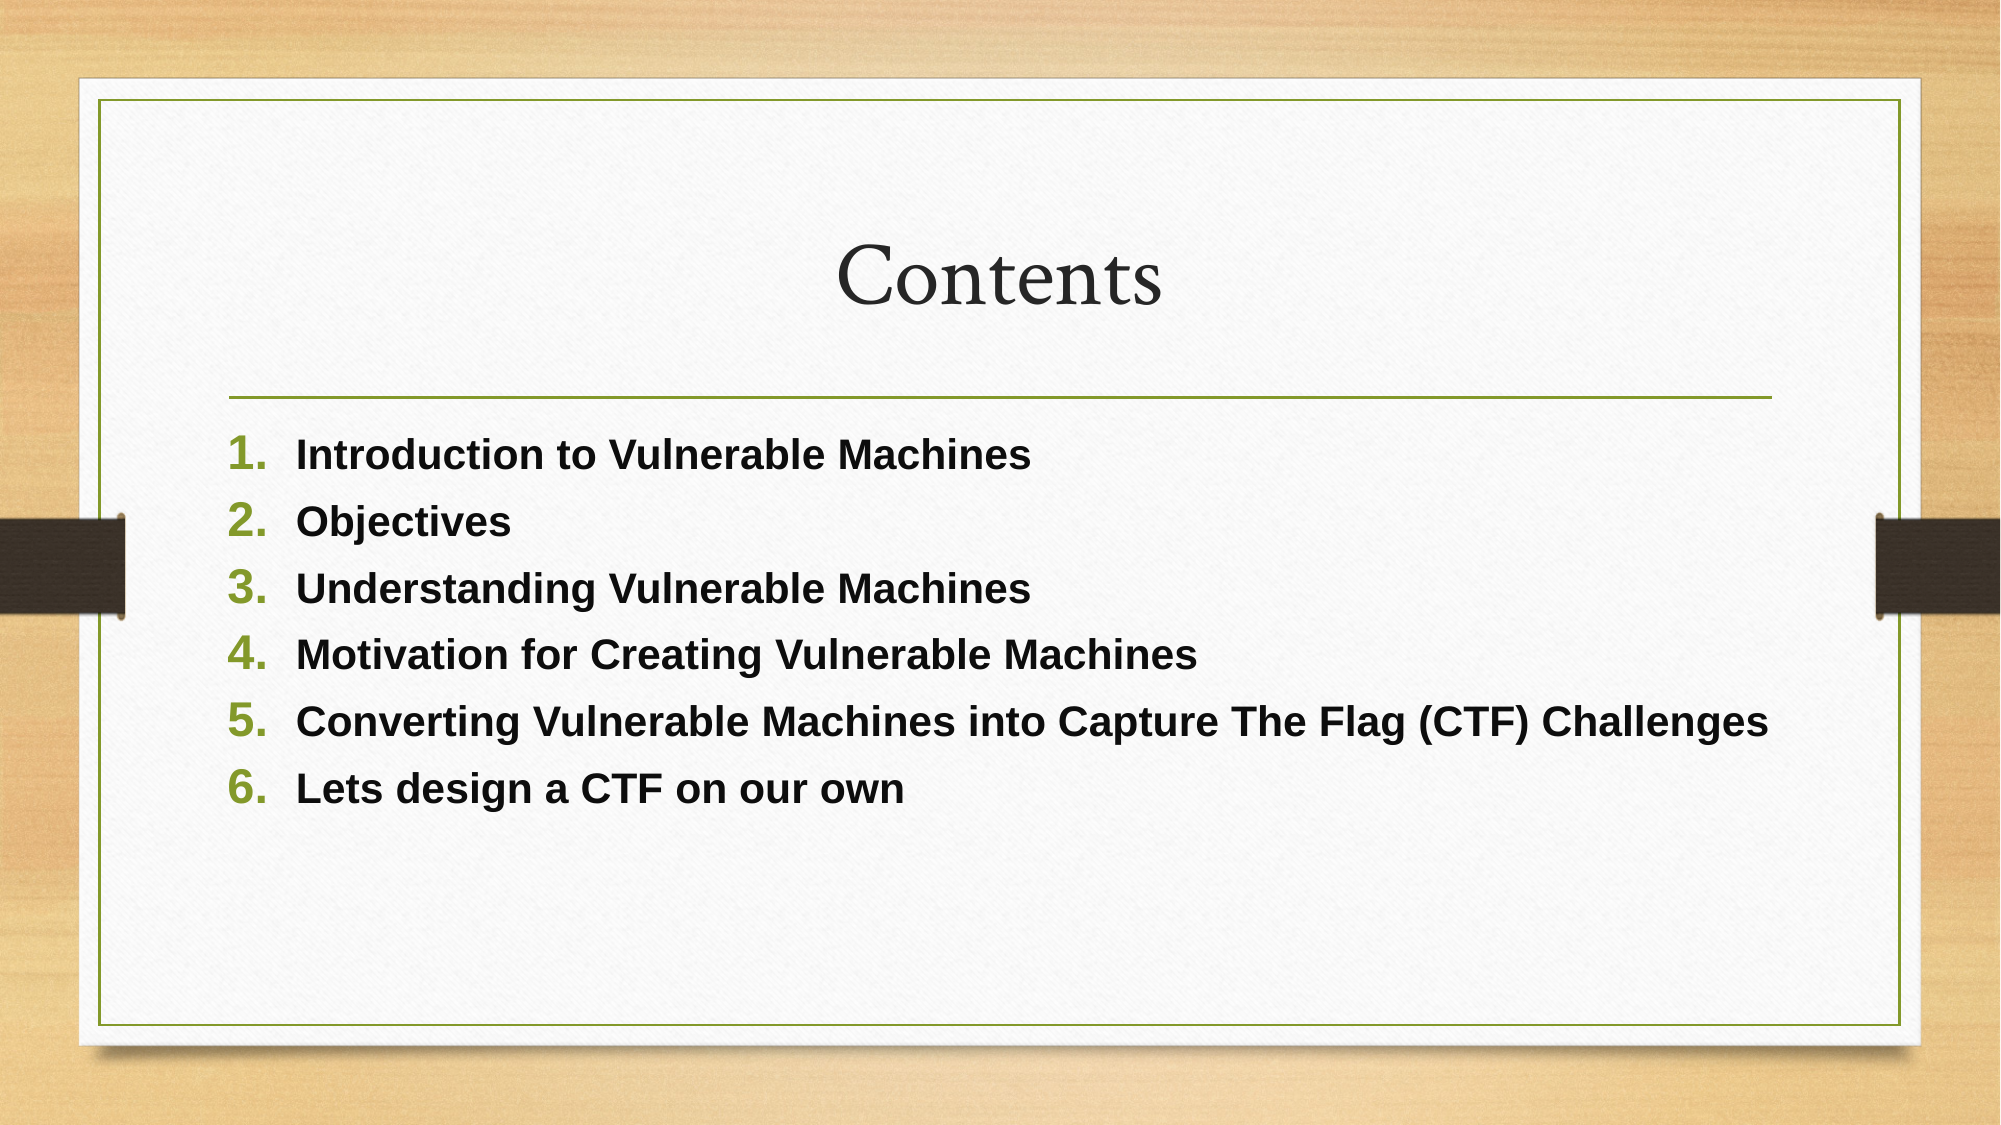

# Contents
Introduction to Vulnerable Machines
Objectives
Understanding Vulnerable Machines
Motivation for Creating Vulnerable Machines
Converting Vulnerable Machines into Capture The Flag (CTF) Challenges
Lets design a CTF on our own